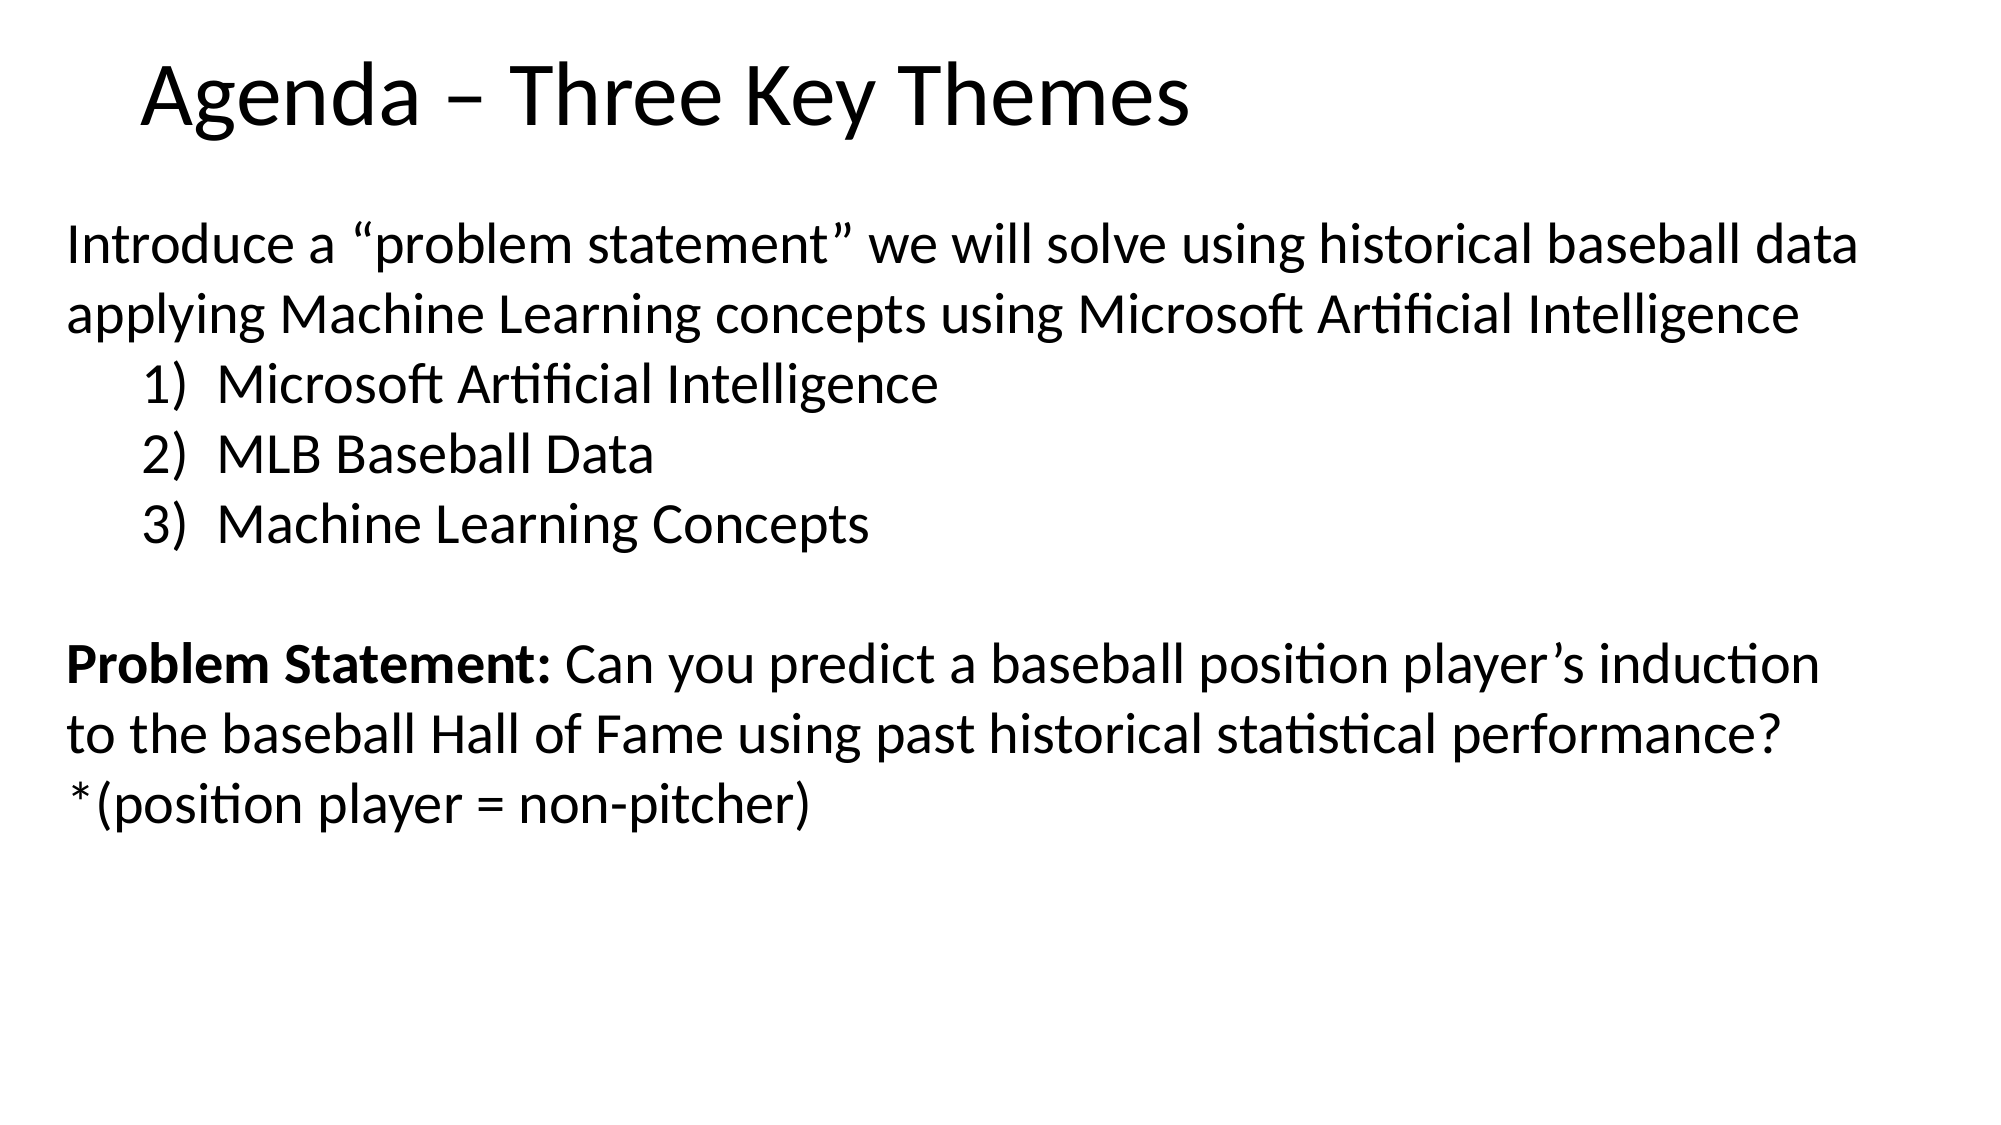

# Agenda – Three Key Themes
Introduce a “problem statement” we will solve using historical baseball data applying Machine Learning concepts using Microsoft Artificial Intelligence
Microsoft Artificial Intelligence
MLB Baseball Data
Machine Learning Concepts

Problem Statement: Can you predict a baseball position player’s induction to the baseball Hall of Fame using past historical statistical performance?
*(position player = non-pitcher)